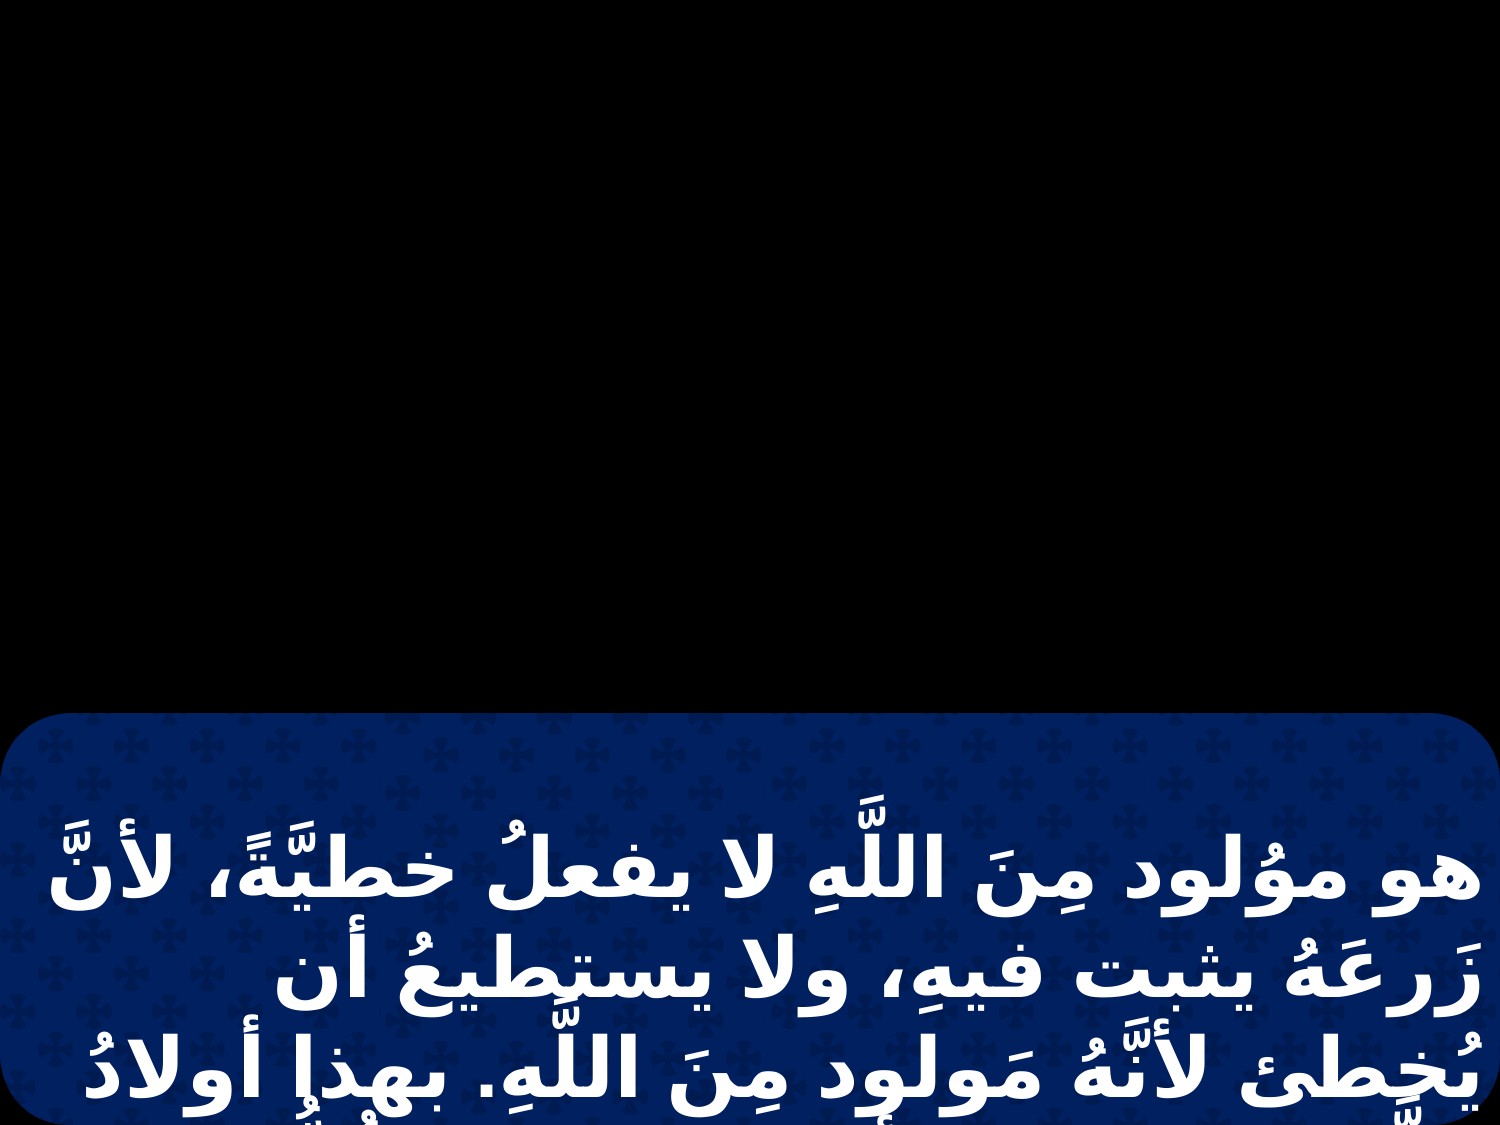

هو موُلود مِنَ اللَّهِ لا يفعلُ خطيَّةً، لأنَّ زَرعَهُ يثبت فيهِ، ولا يستطيعُ أن يُخطئ لأنَّهُ مَولود مِنَ اللَّهِ. بهذا أولادُ اللَّهِ ظاهرونَ وأولادُ إبليسَ. كُلُّ مَنْ لا يفعلُ البرَّ